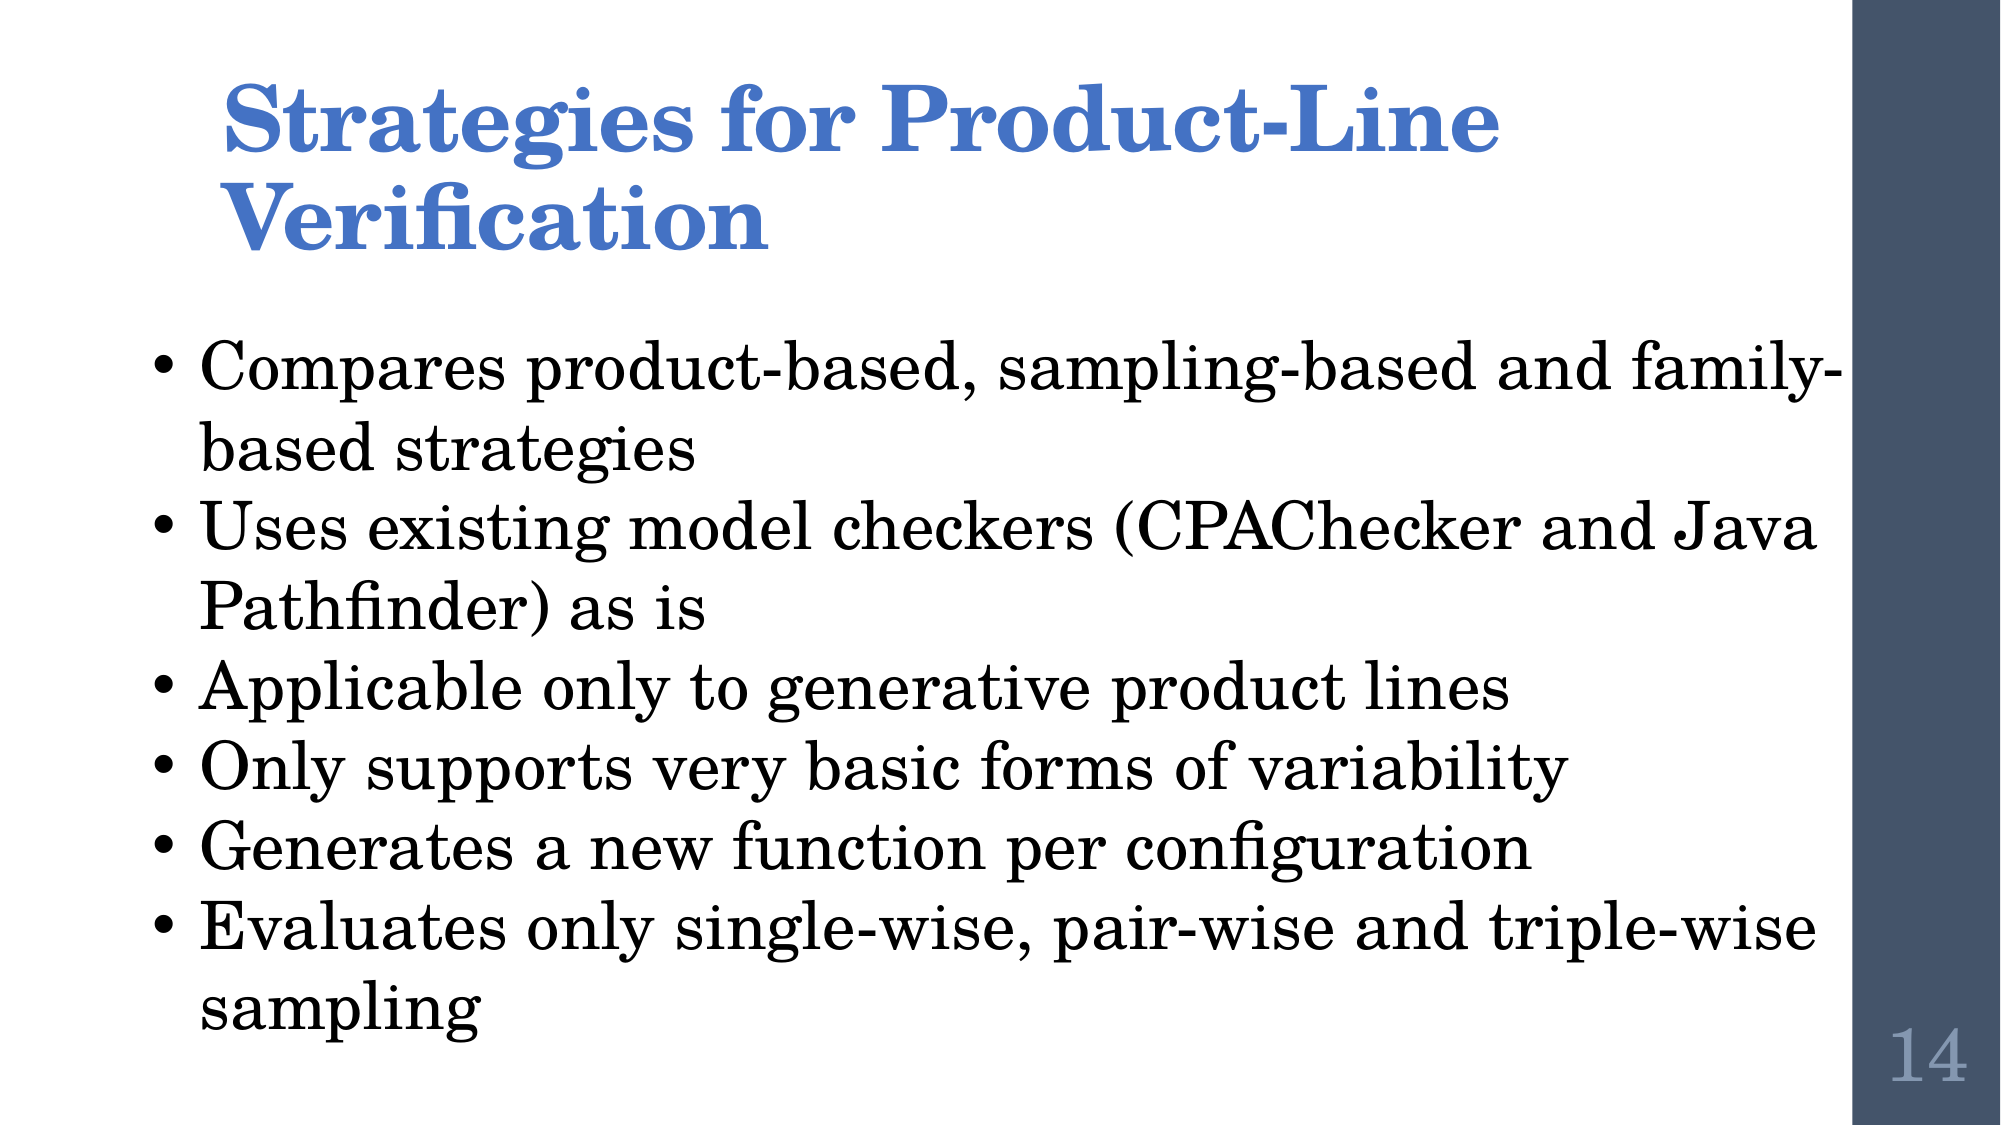

# Strategies for Product-Line Verification
Compares product-based, sampling-based and family-based strategies
Uses existing model checkers (CPAChecker and Java Pathfinder) as is
Applicable only to generative product lines
Only supports very basic forms of variability
Generates a new function per configuration
Evaluates only single-wise, pair-wise and triple-wise sampling
14